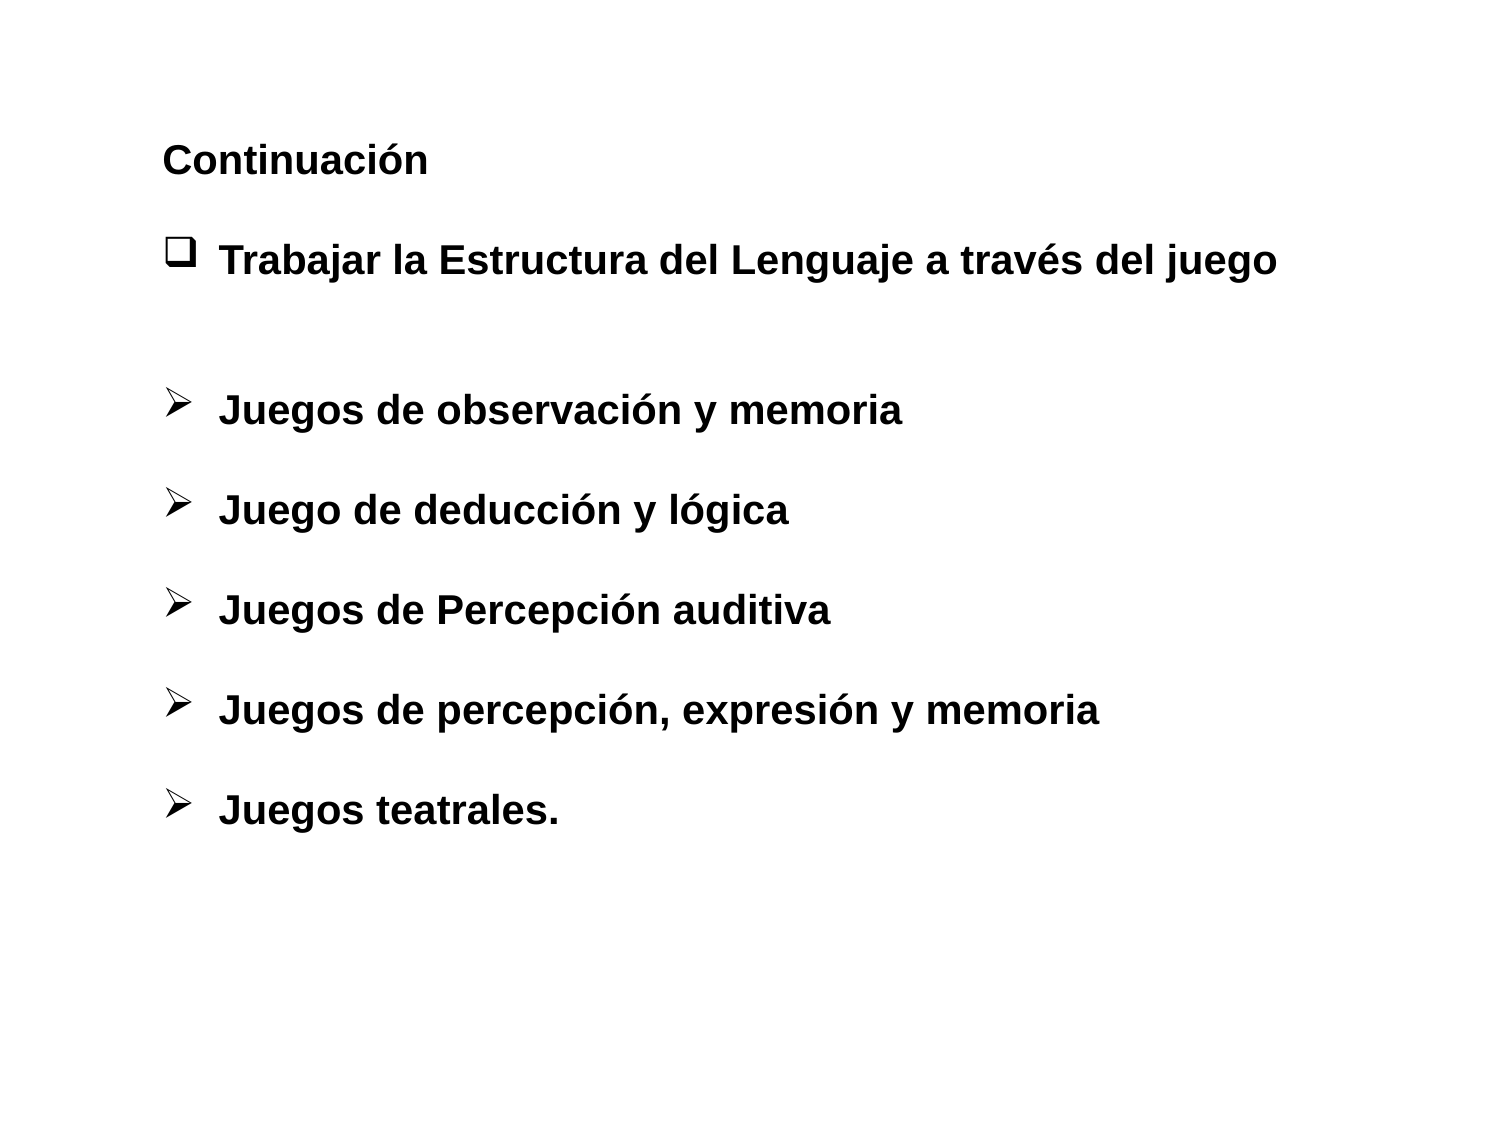

Continuación

Trabajar la Estructura del Lenguaje a través del juego

Juegos de observación y memoria
Juego de deducción y lógica
Juegos de Percepción auditiva
Juegos de percepción, expresión y memoria
Juegos teatrales.